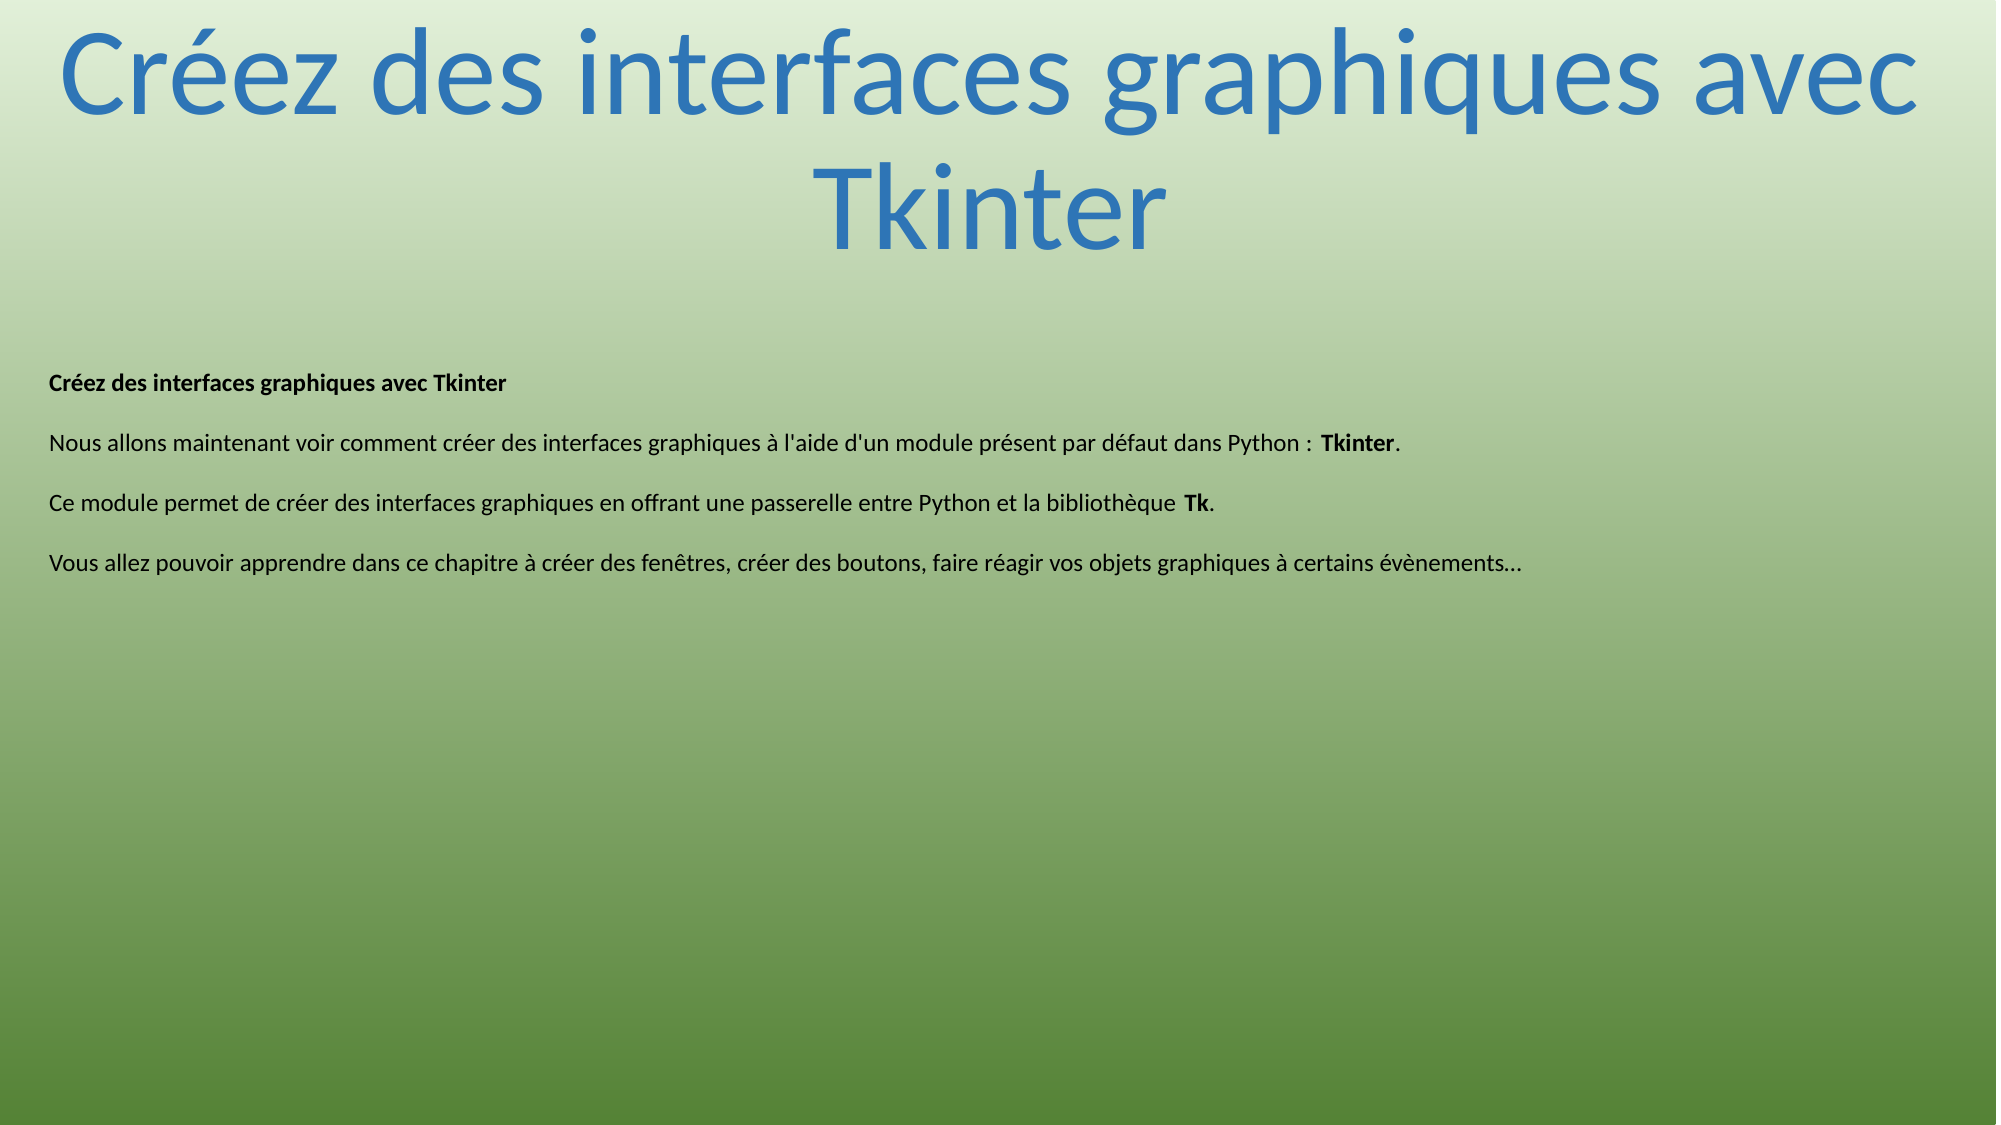

# Créez des interfaces graphiques avec Tkinter
Créez des interfaces graphiques avec Tkinter

Nous allons maintenant voir comment créer des interfaces graphiques à l'aide d'un module présent par défaut dans Python : Tkinter.

Ce module permet de créer des interfaces graphiques en offrant une passerelle entre Python et la bibliothèque Tk.

Vous allez pouvoir apprendre dans ce chapitre à créer des fenêtres, créer des boutons, faire réagir vos objets graphiques à certains évènements…

659